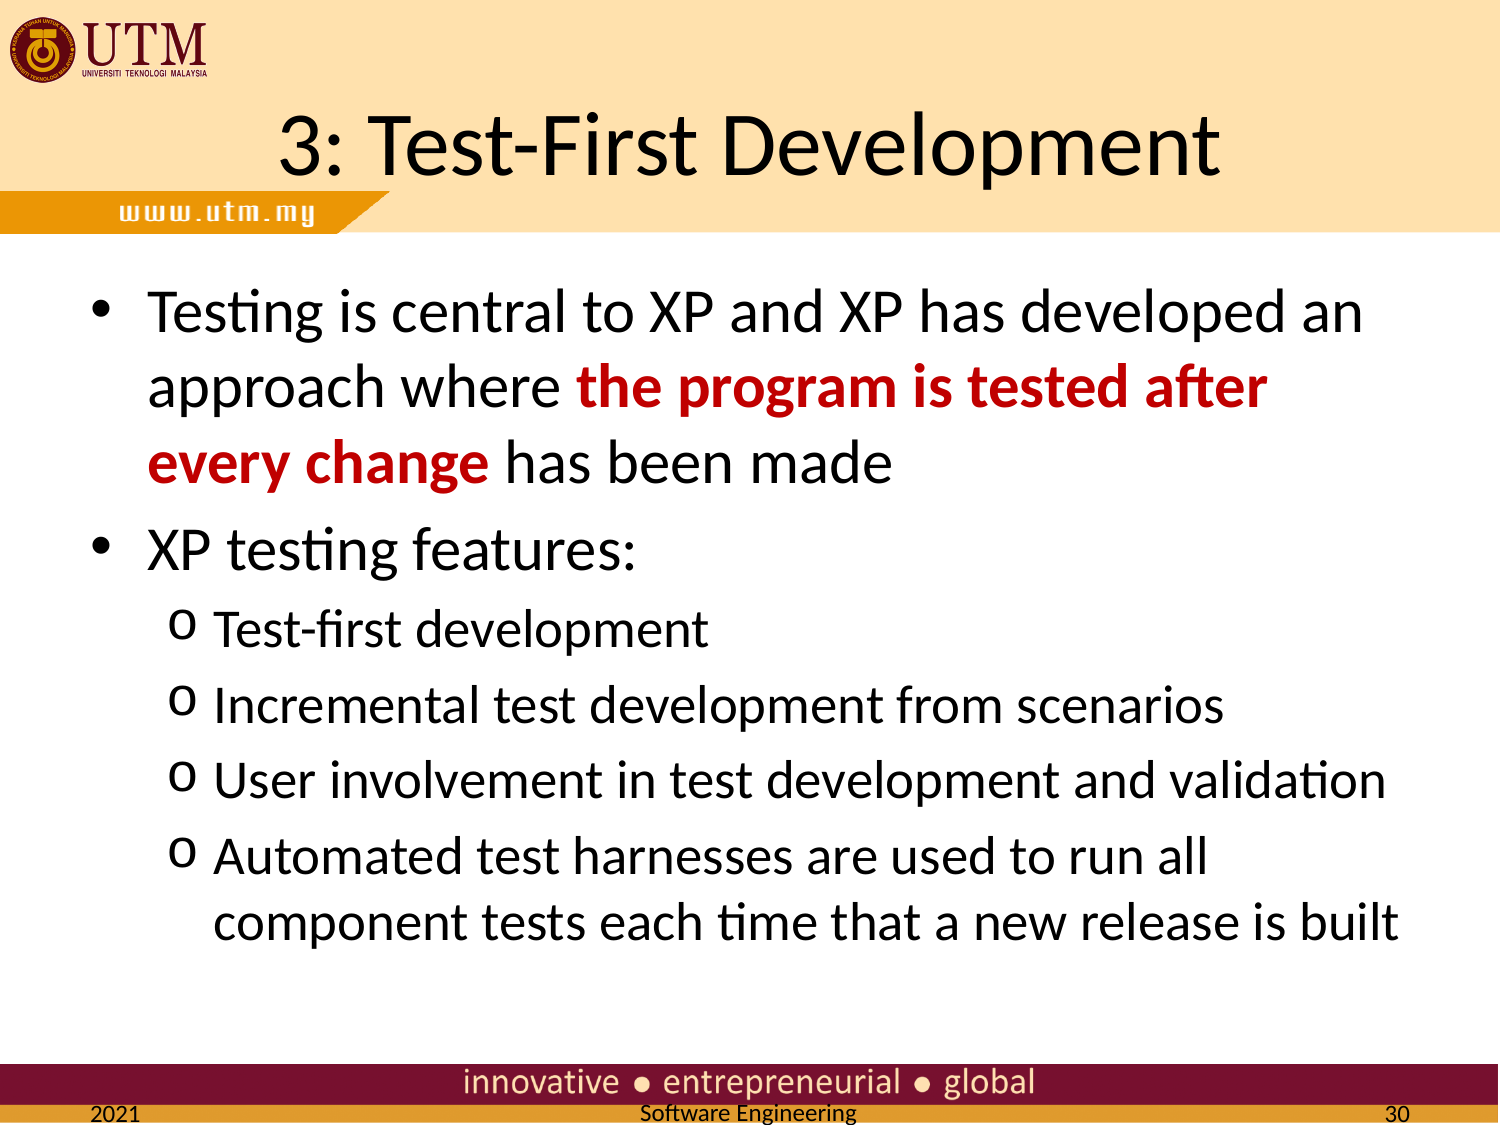

# 3: Test-First Development
Testing is central to XP and XP has developed an approach where the program is tested after every change has been made
XP testing features:
Test-first development
Incremental test development from scenarios
User involvement in test development and validation
Automated test harnesses are used to run all component tests each time that a new release is built

2021
30
Software Engineering